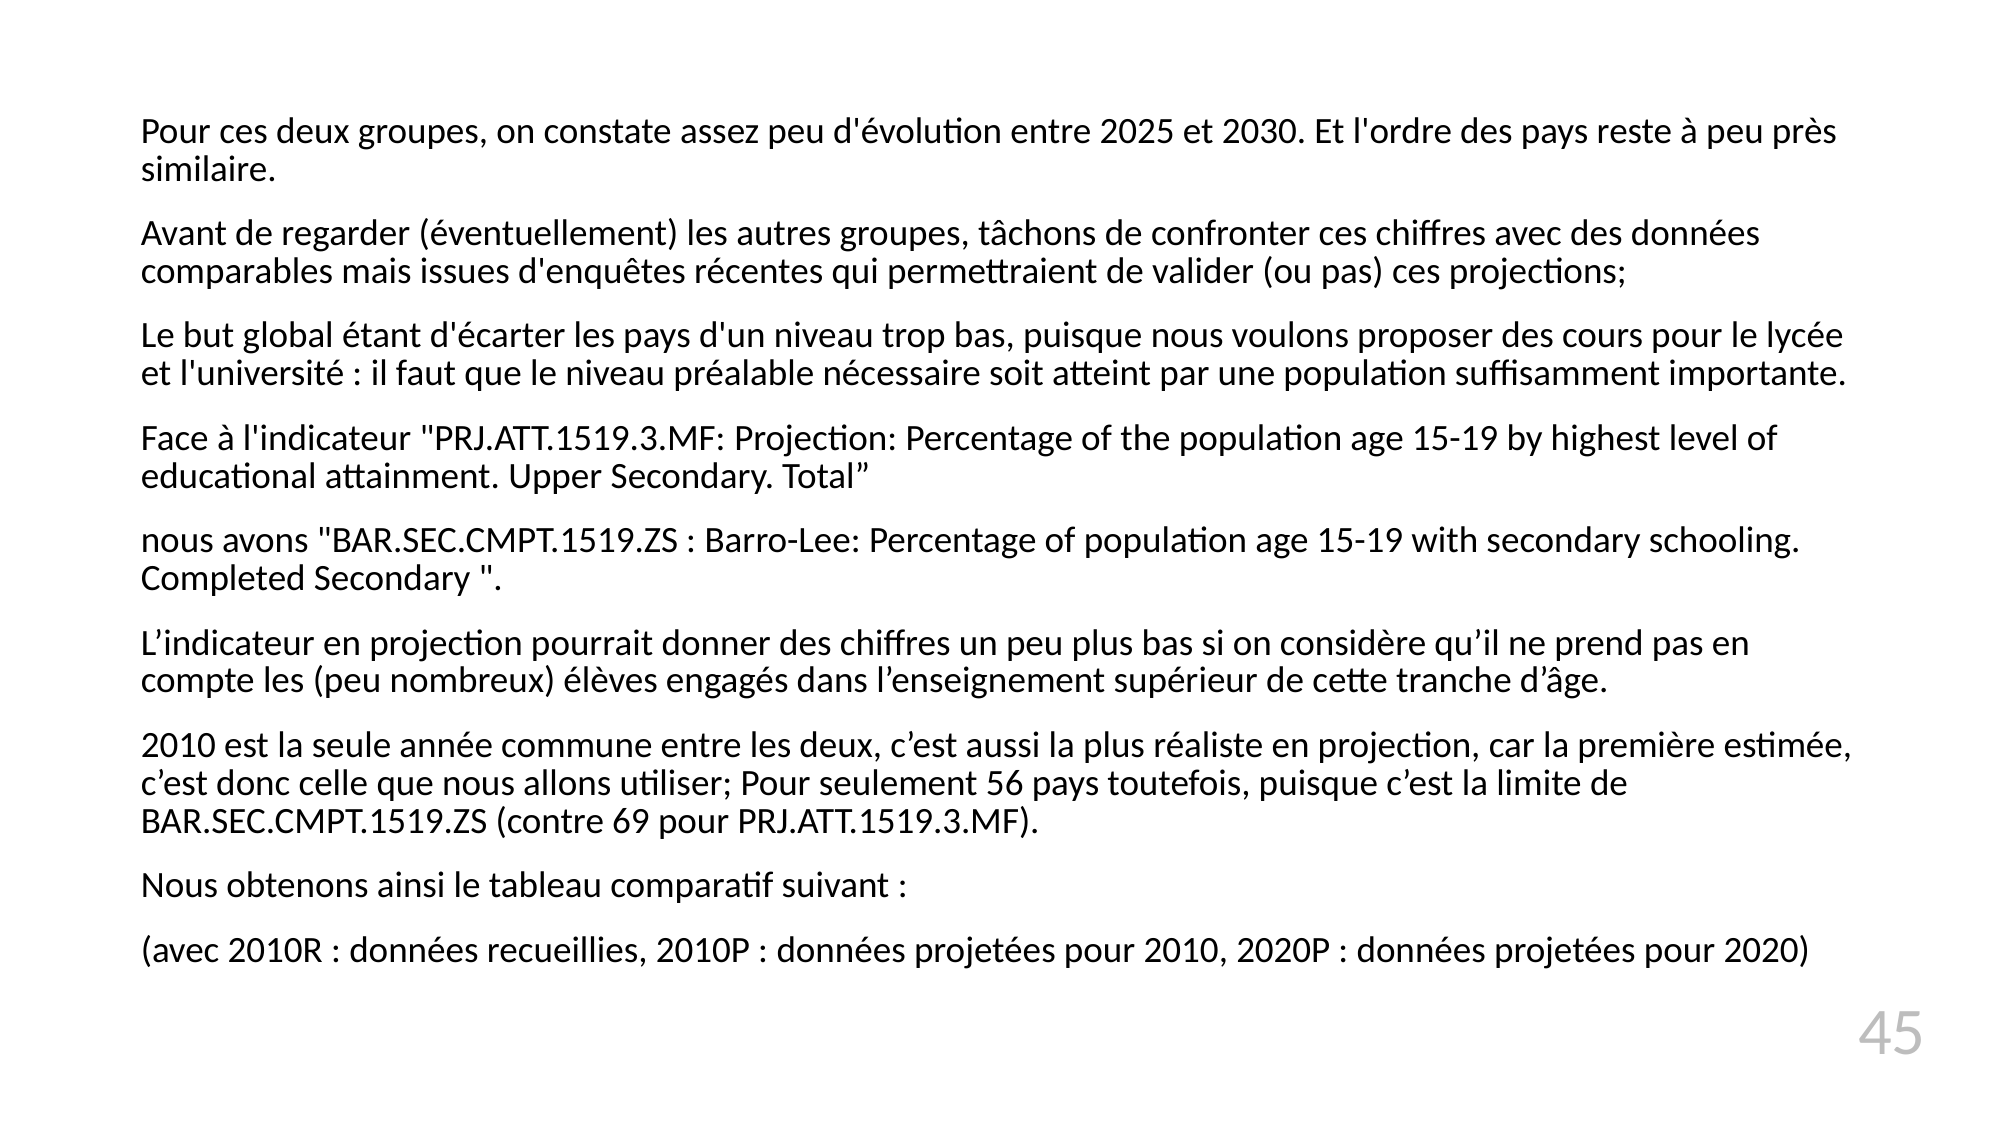

Pour ces deux groupes, on constate assez peu d'évolution entre 2025 et 2030. Et l'ordre des pays reste à peu près similaire.
Avant de regarder (éventuellement) les autres groupes, tâchons de confronter ces chiffres avec des données comparables mais issues d'enquêtes récentes qui permettraient de valider (ou pas) ces projections;
Le but global étant d'écarter les pays d'un niveau trop bas, puisque nous voulons proposer des cours pour le lycée et l'université : il faut que le niveau préalable nécessaire soit atteint par une population suffisamment importante.
Face à l'indicateur "PRJ.ATT.1519.3.MF: Projection: Percentage of the population age 15-19 by highest level of educational attainment. Upper Secondary. Total”
nous avons "BAR.SEC.CMPT.1519.ZS : Barro-Lee: Percentage of population age 15-19 with secondary schooling. Completed Secondary ".
L’indicateur en projection pourrait donner des chiffres un peu plus bas si on considère qu’il ne prend pas en compte les (peu nombreux) élèves engagés dans l’enseignement supérieur de cette tranche d’âge.
2010 est la seule année commune entre les deux, c’est aussi la plus réaliste en projection, car la première estimée, c’est donc celle que nous allons utiliser; Pour seulement 56 pays toutefois, puisque c’est la limite de BAR.SEC.CMPT.1519.ZS (contre 69 pour PRJ.ATT.1519.3.MF).
Nous obtenons ainsi le tableau comparatif suivant :
(avec 2010R : données recueillies, 2010P : données projetées pour 2010, 2020P : données projetées pour 2020)
45